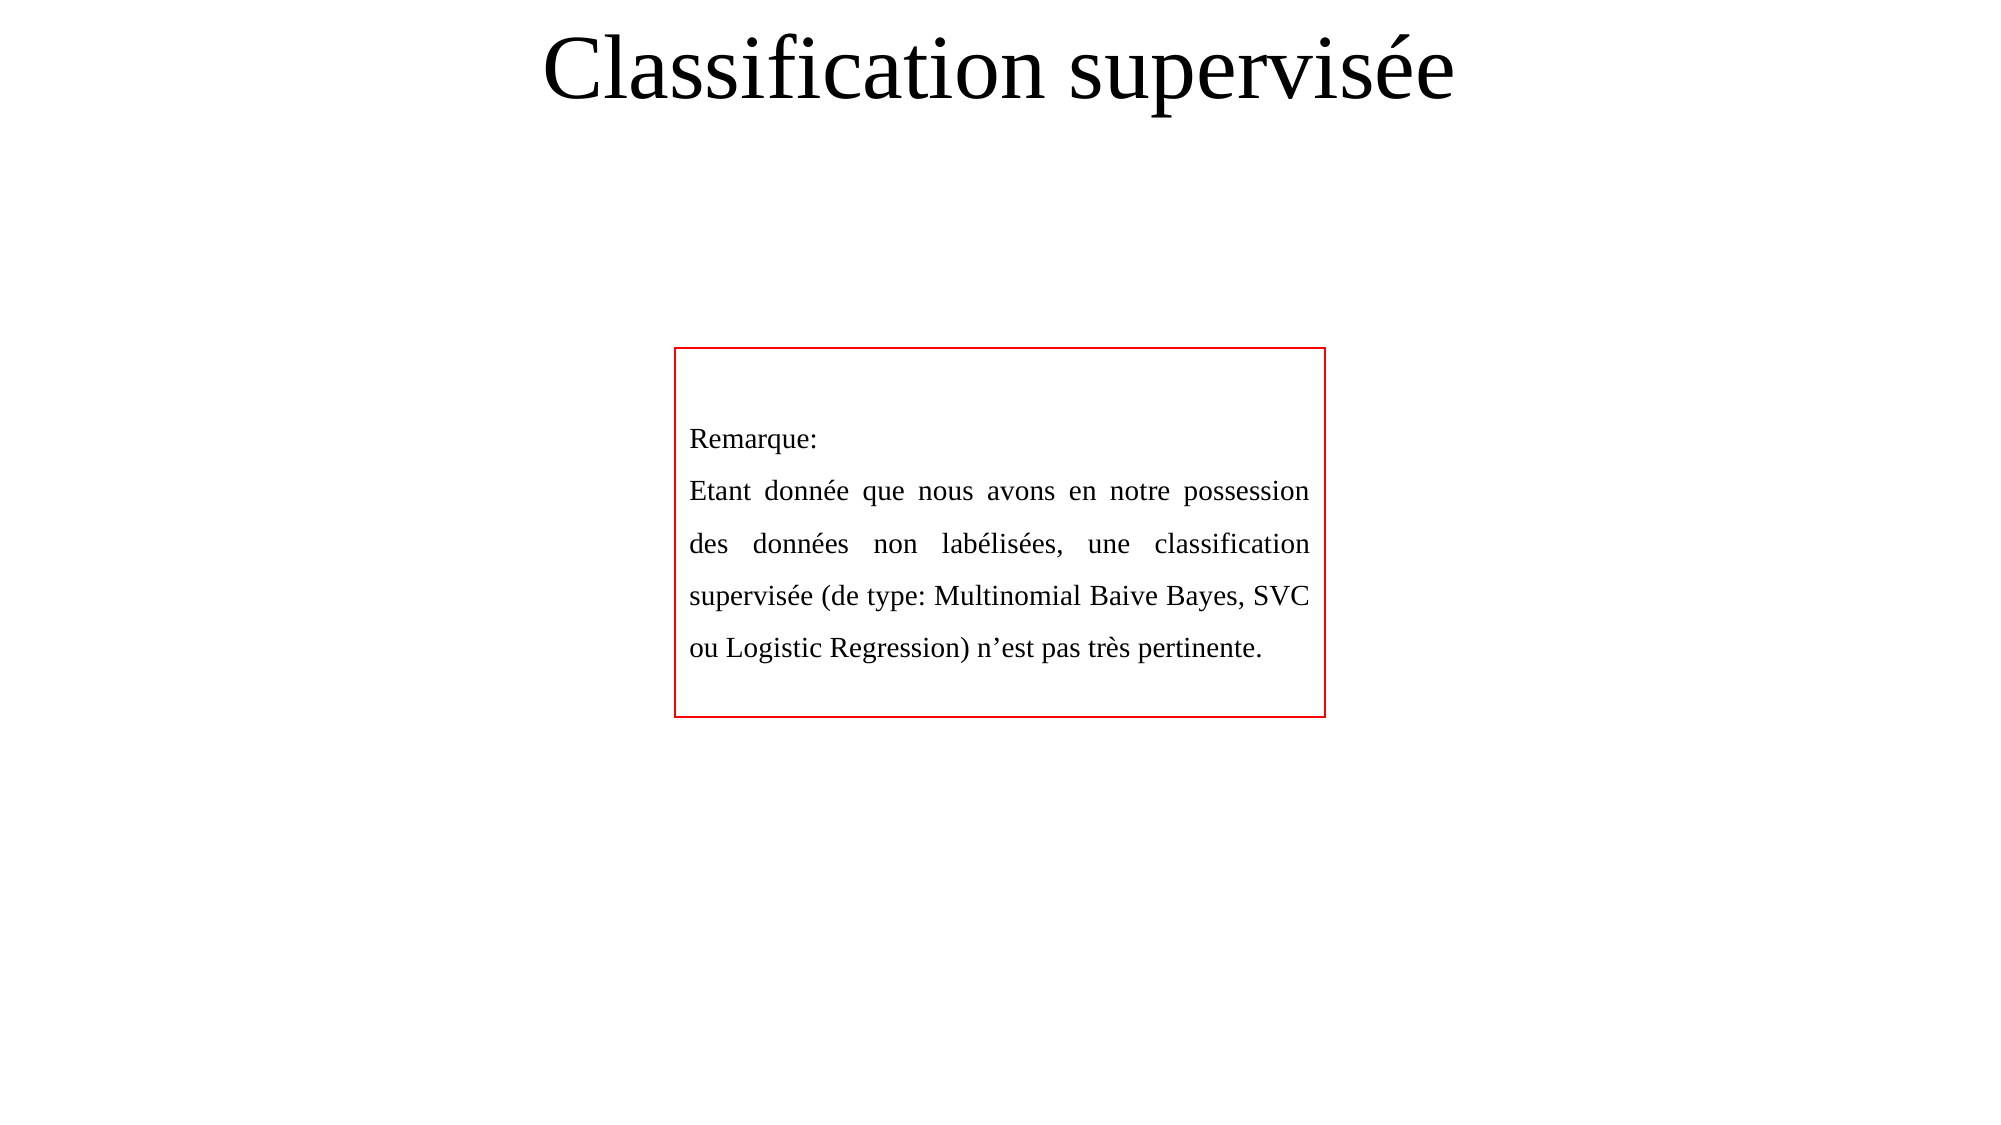

# Classification supervisée
Remarque:
Etant donnée que nous avons en notre possession des données non labélisées, une classification supervisée (de type: Multinomial Baive Bayes, SVC ou Logistic Regression) n’est pas très pertinente.